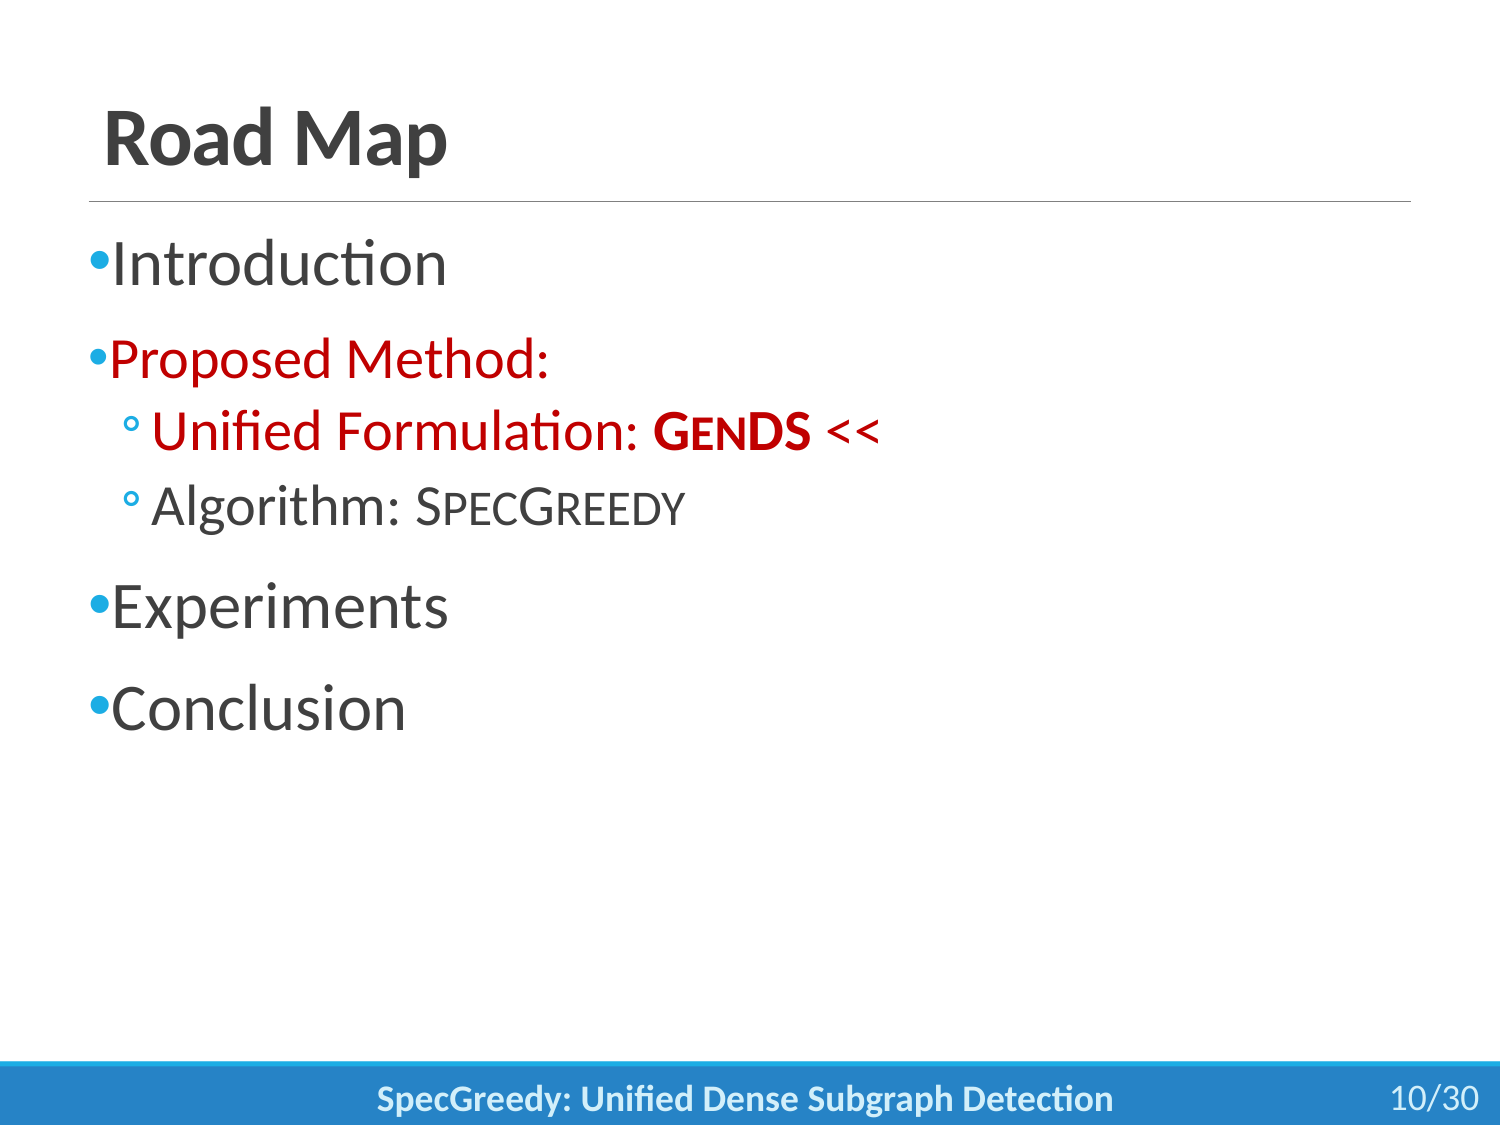

# Road Map
Introduction
Proposed Method:
Unified Formulation: GENDS <<
Algorithm: SPECGREEDY
Experiments
Conclusion
SpecGreedy: Unified Dense Subgraph Detection